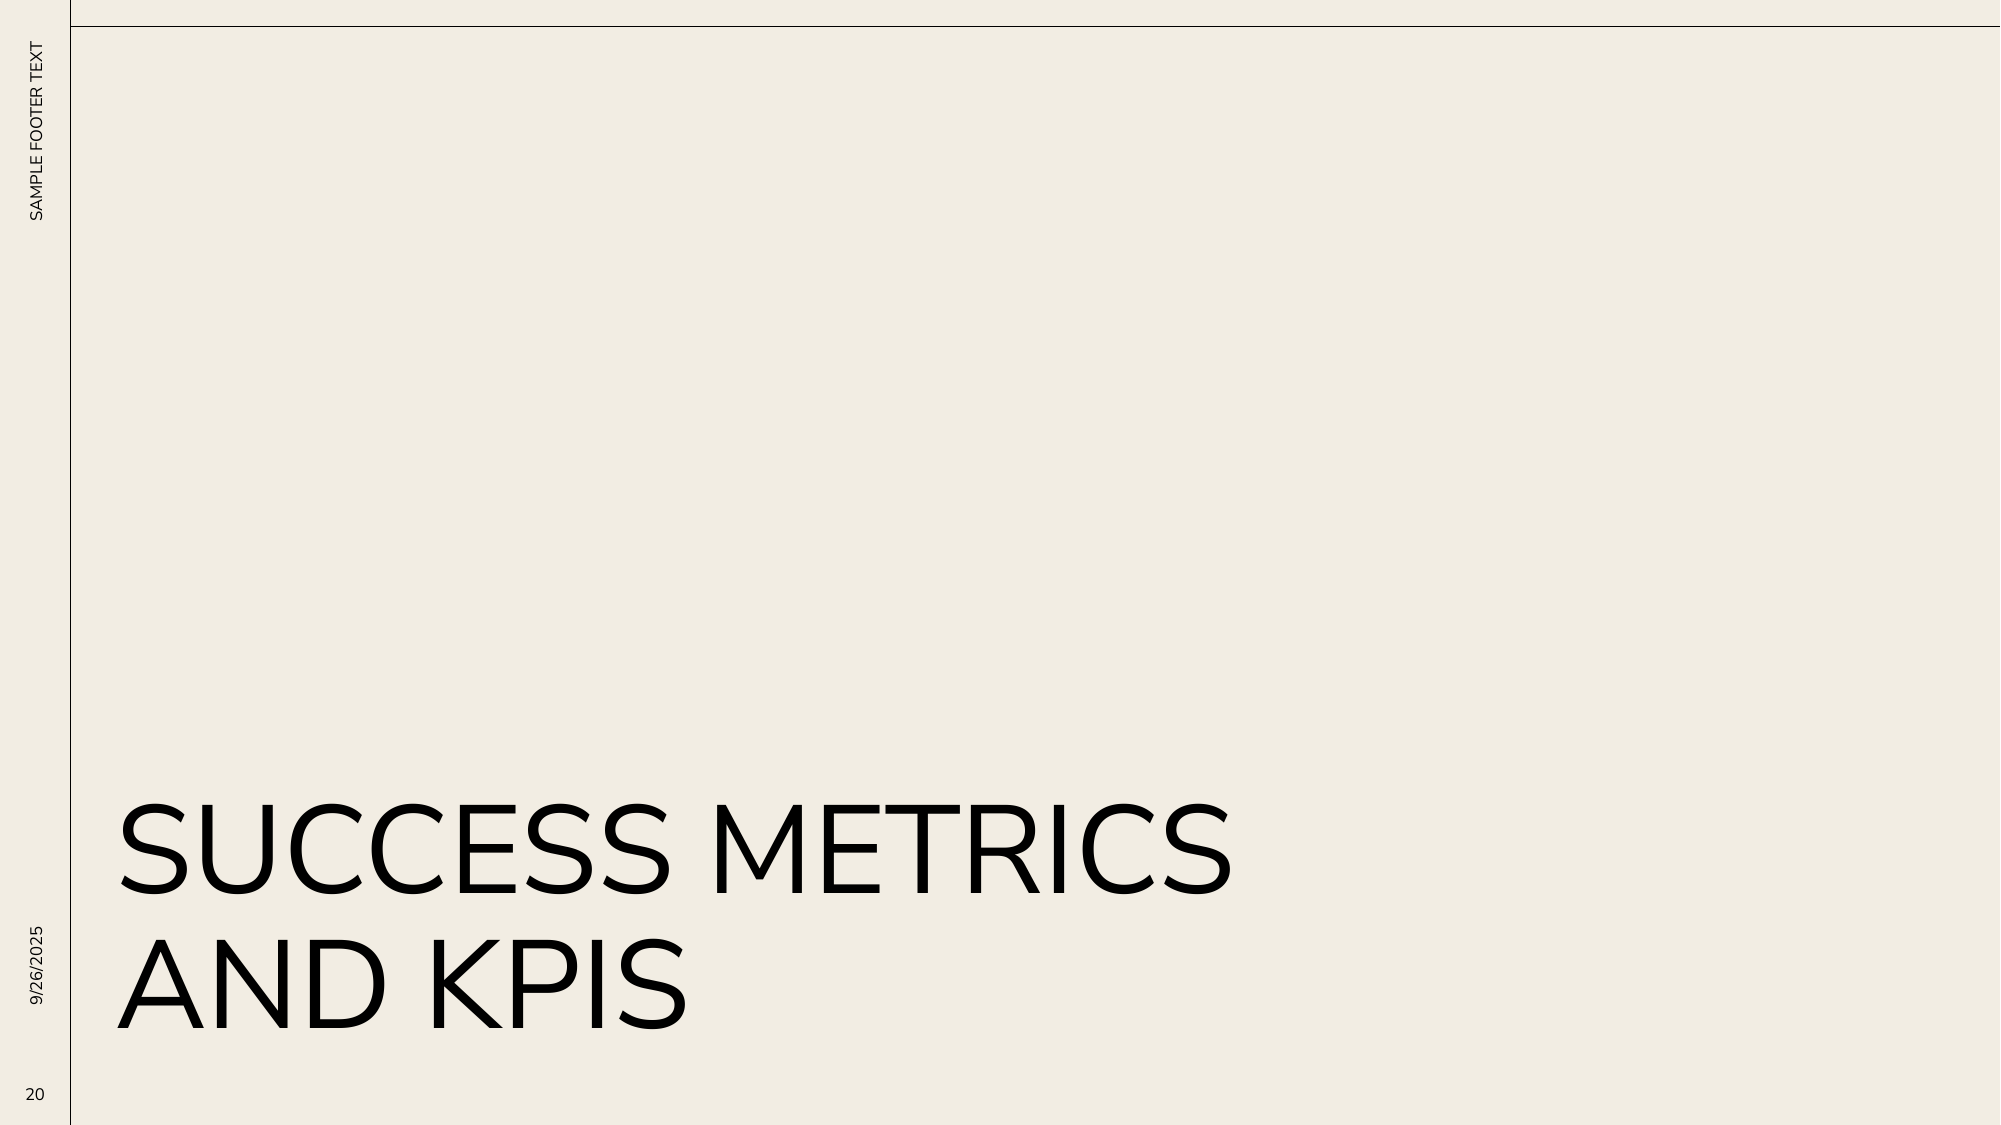

# Success Metrics and KPIs
SAMPLE FOOTER TEXT
9/26/2025
20